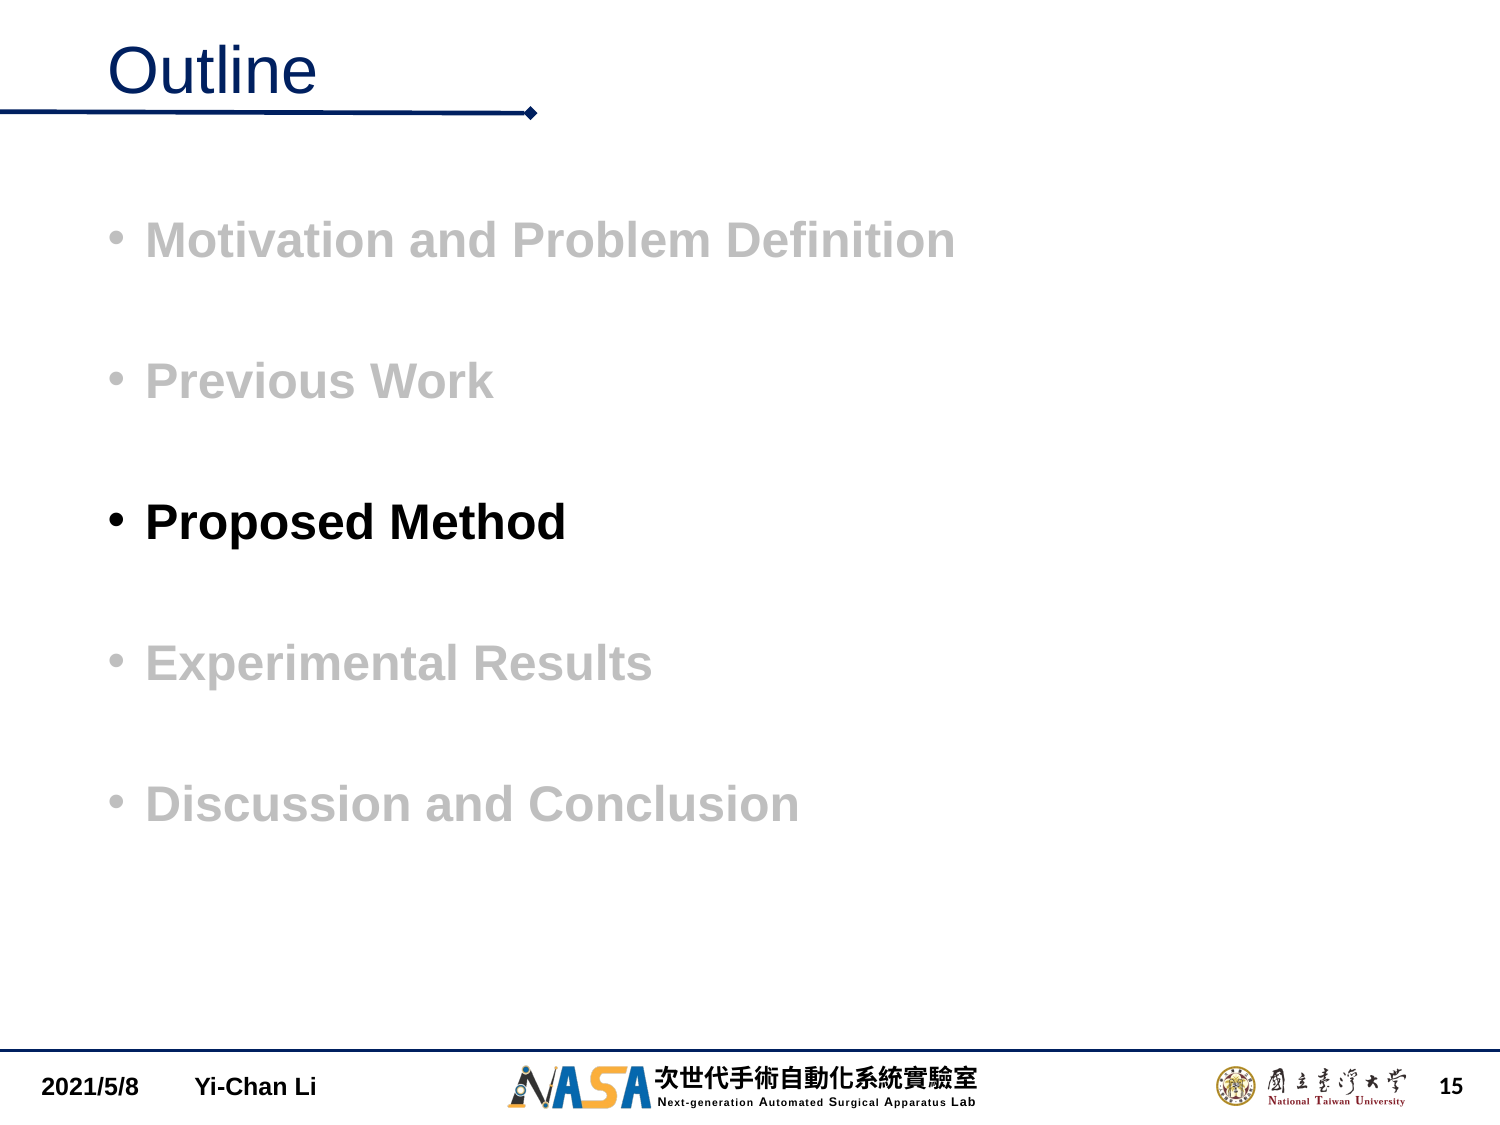

# Outline
Motivation and Problem Definition
Previous Work
Proposed Method
Experimental Results
Discussion and Conclusion
15
2021/5/8